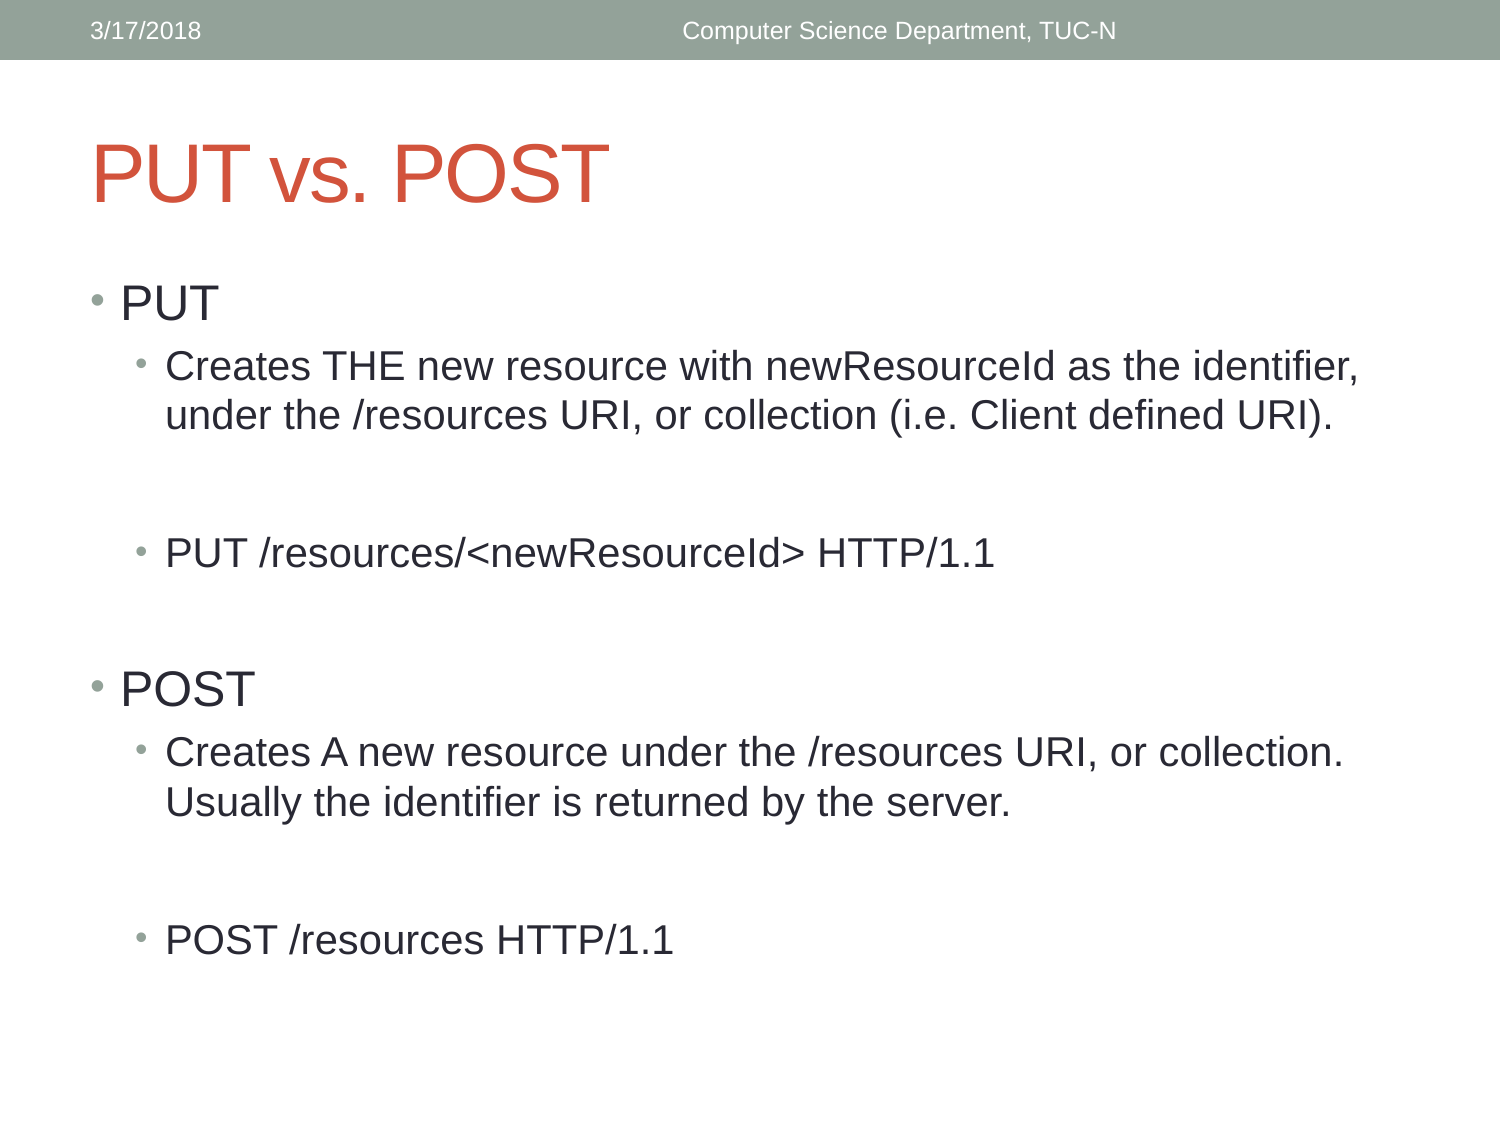

3/17/2018
Computer Science Department, TUC-N
# PUT vs. POST
PUT
Creates THE new resource with newResourceId as the identifier, under the /resources URI, or collection (i.e. Client defined URI).

PUT /resources/<newResourceId> HTTP/1.1

POST
Creates A new resource under the /resources URI, or collection. Usually the identifier is returned by the server.

POST /resources HTTP/1.1